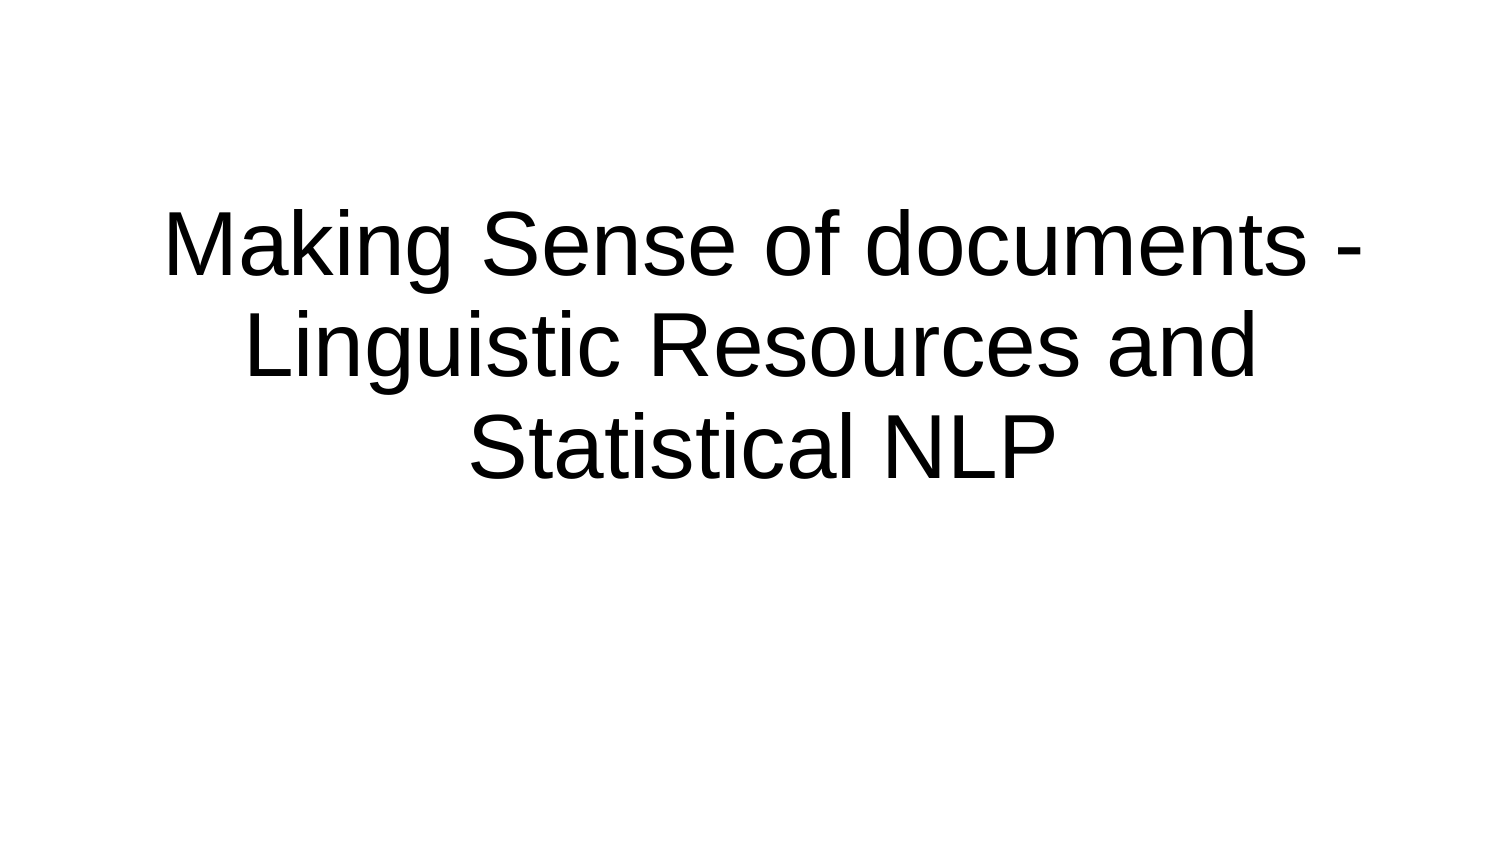

# Making Sense of documents - Linguistic Resources and  Statistical NLP